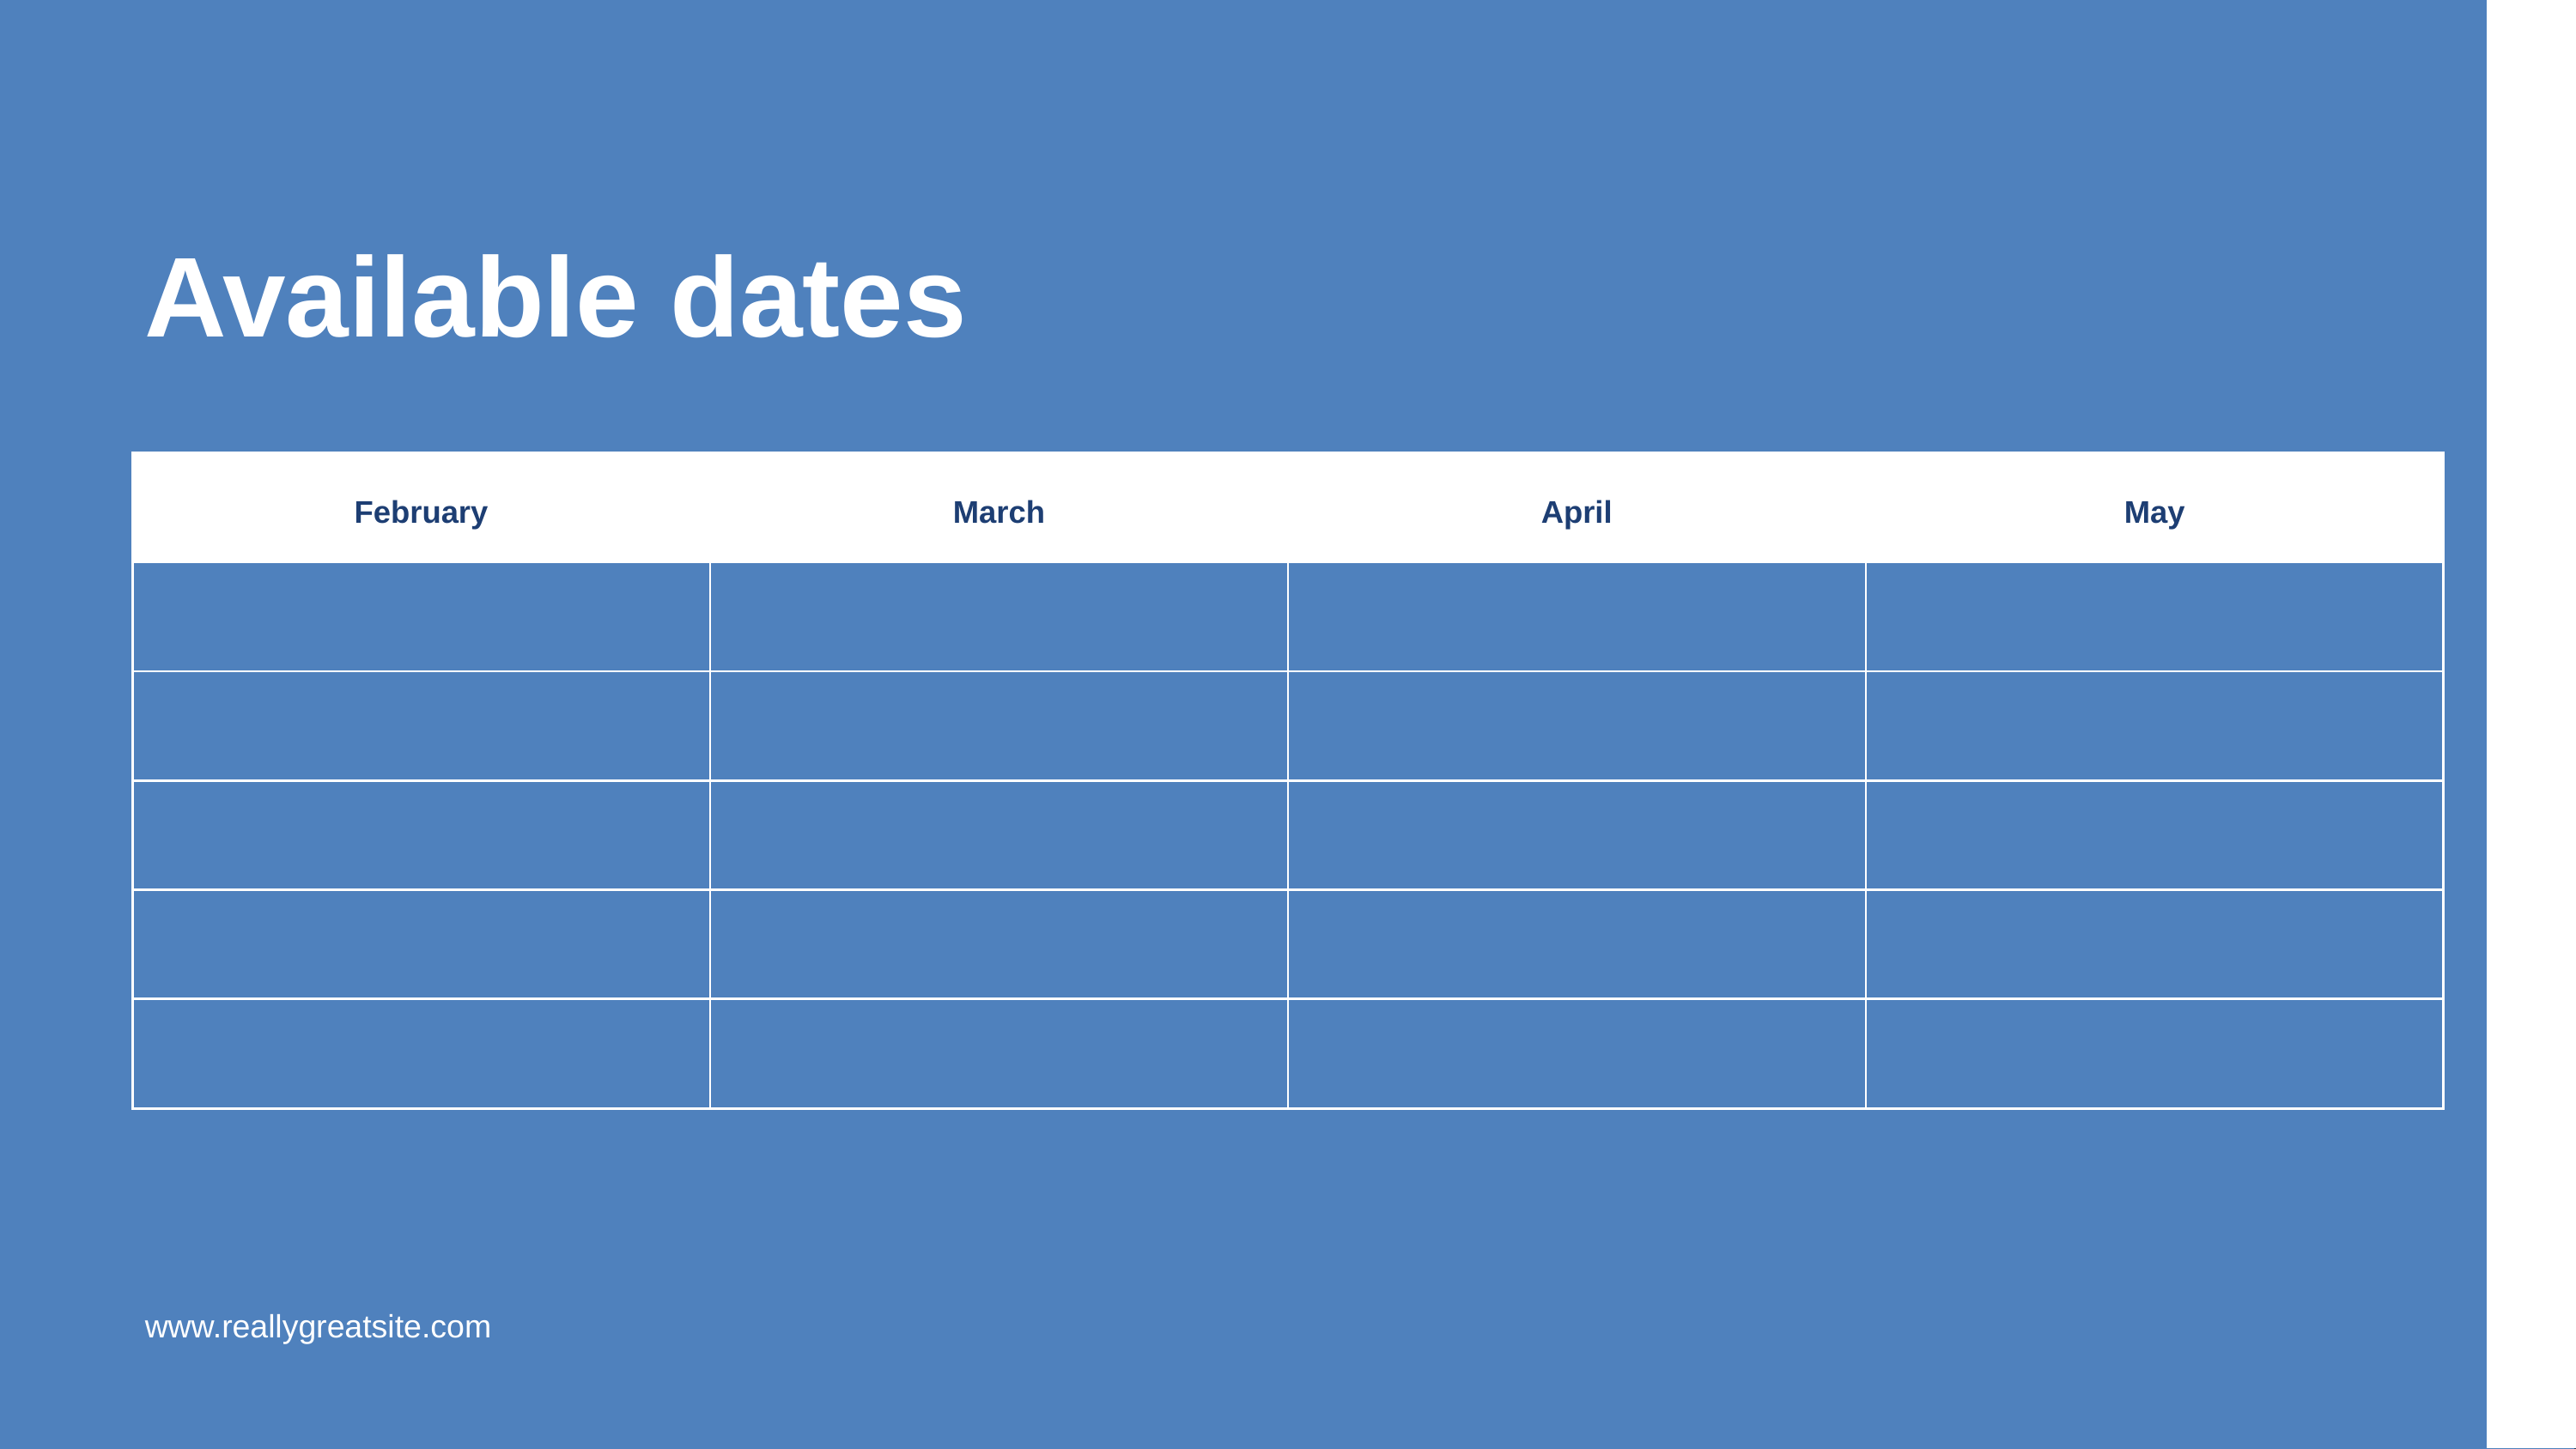

Available dates
| February | March | April | May |
| --- | --- | --- | --- |
|  |  |  |  |
|  |  |  |  |
|  |  |  |  |
|  |  |  |  |
|  |  |  |  |
www.reallygreatsite.com